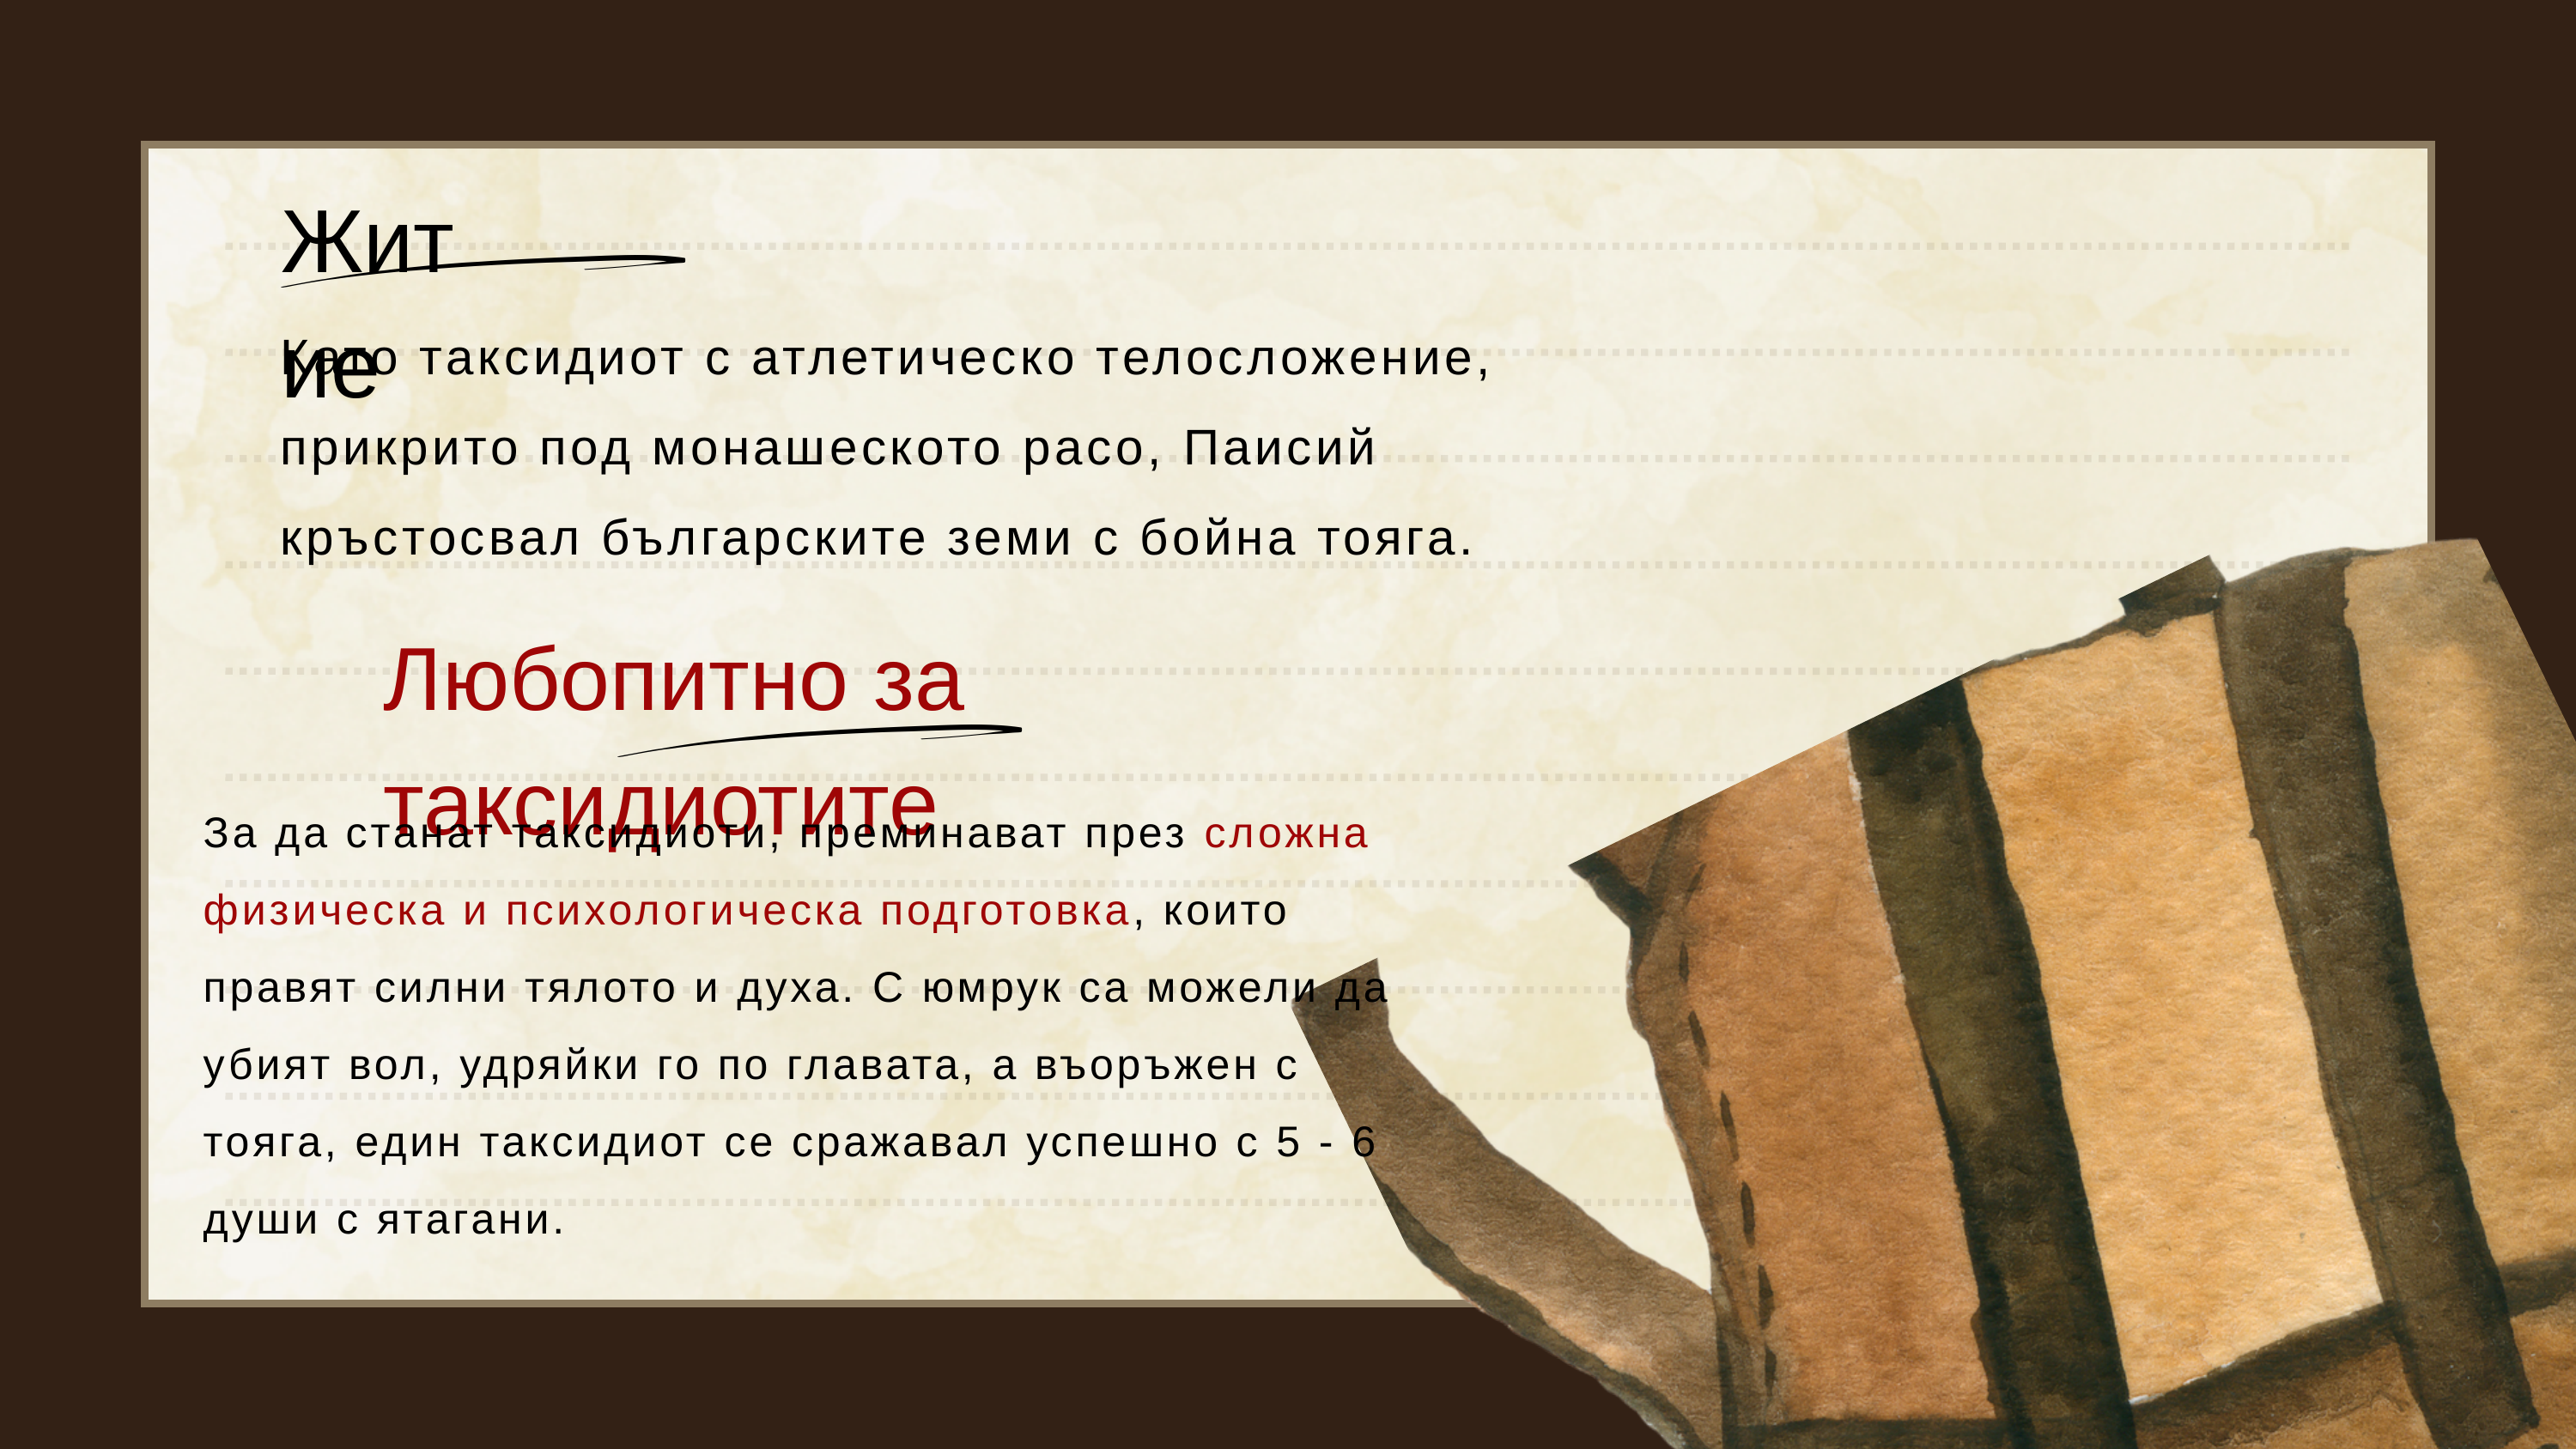

Житие

Като таксидиот с атлетическо телосложение, прикрито под монашеското расо, Паисий кръстосвал българските земи с бойна тояга.
Любопитно за таксидиотите

За да станат таксидиоти, преминават през сложна физическа и психологическа подготовка, които правят силни тялото и духа. С юмрук са можели да убият вол, удряйки го по главата, а въоръжен с тояга, един таксидиот се сражавал успешно с 5 - 6 души с ятагани.